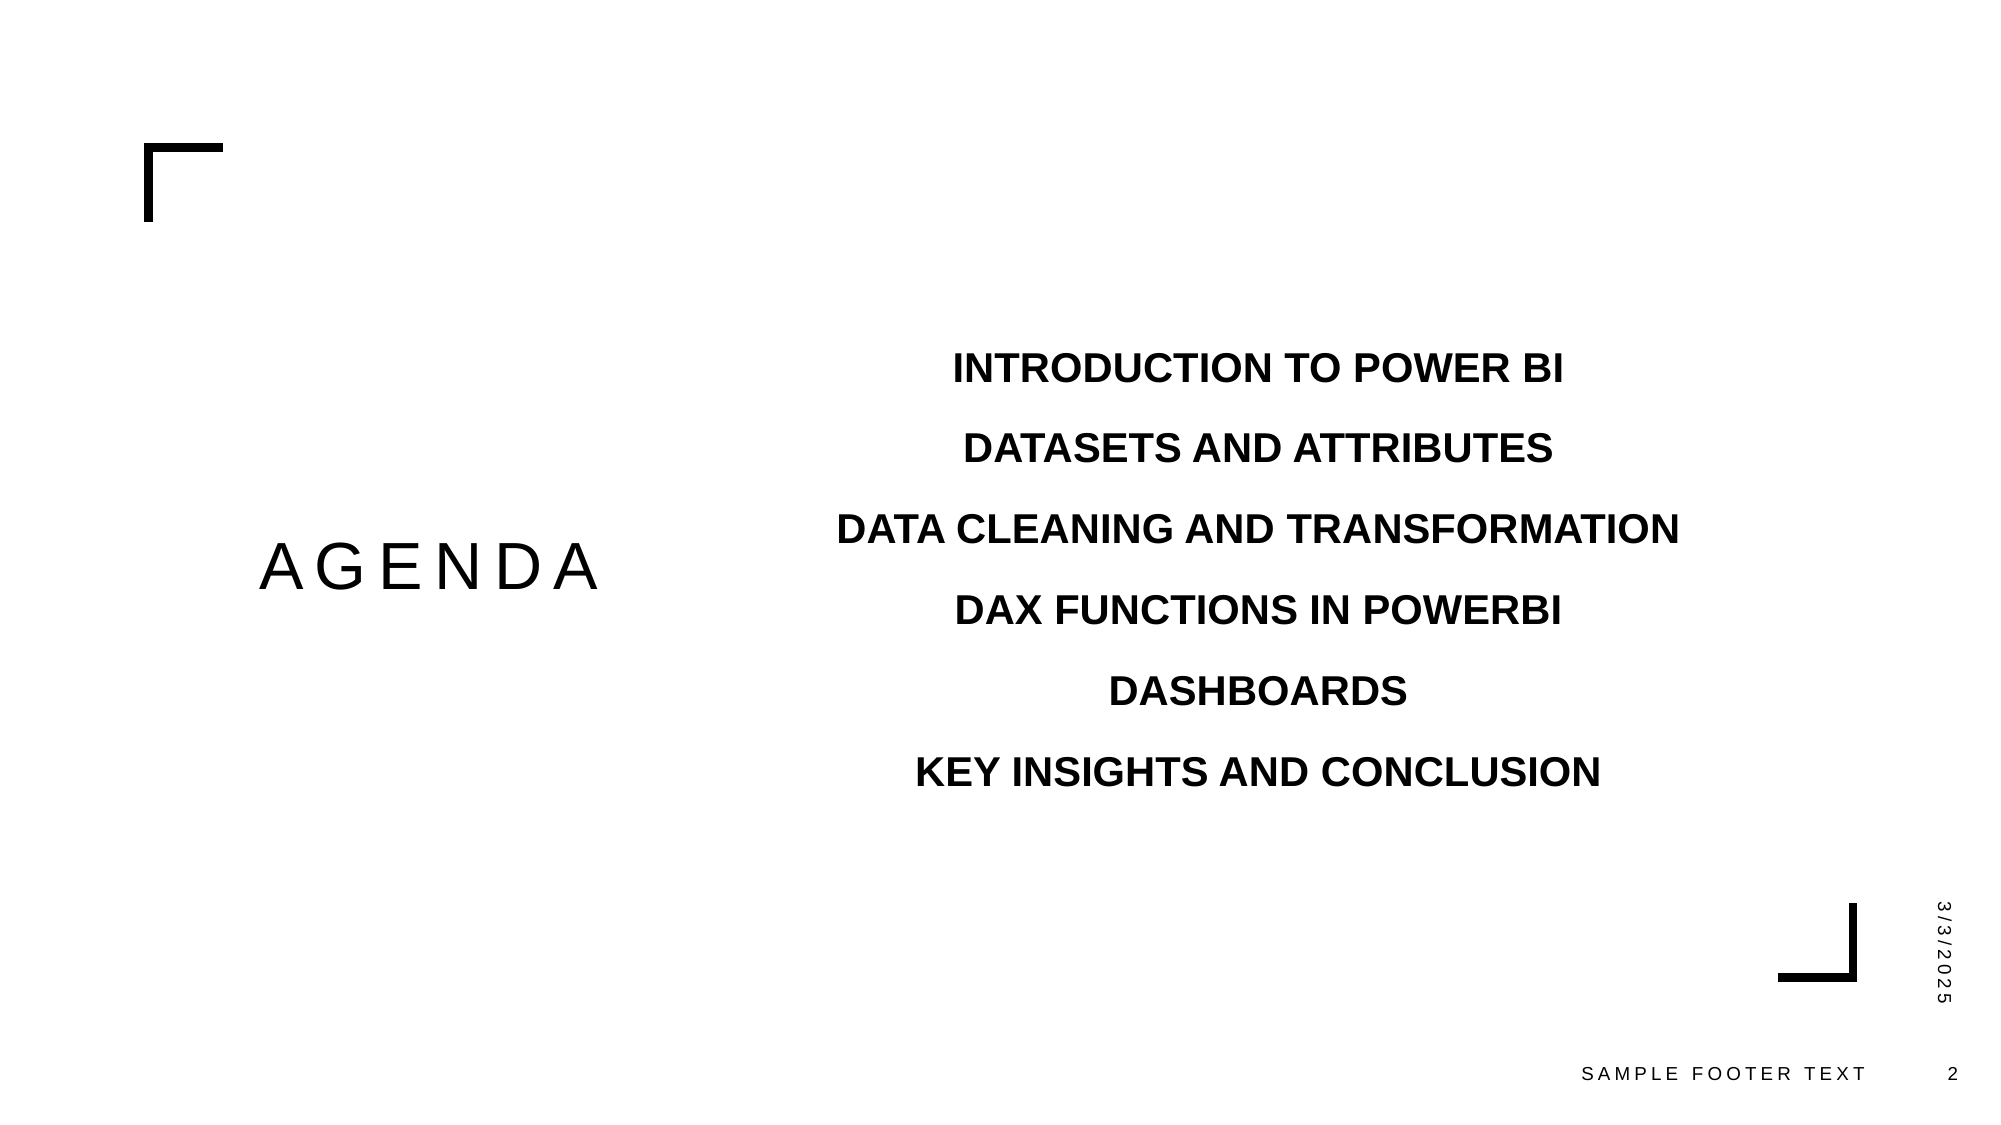

INTRODUCTION TO POWER BI
DATASETS AND ATTRIBUTES
DATA CLEANING AND TRANSFORMATION
DAX FUNCTIONS IN POWERBI
DASHBOARDS
KEY INSIGHTS AND CONCLUSION
# Agenda
3/3/2025
Sample Footer Text
2